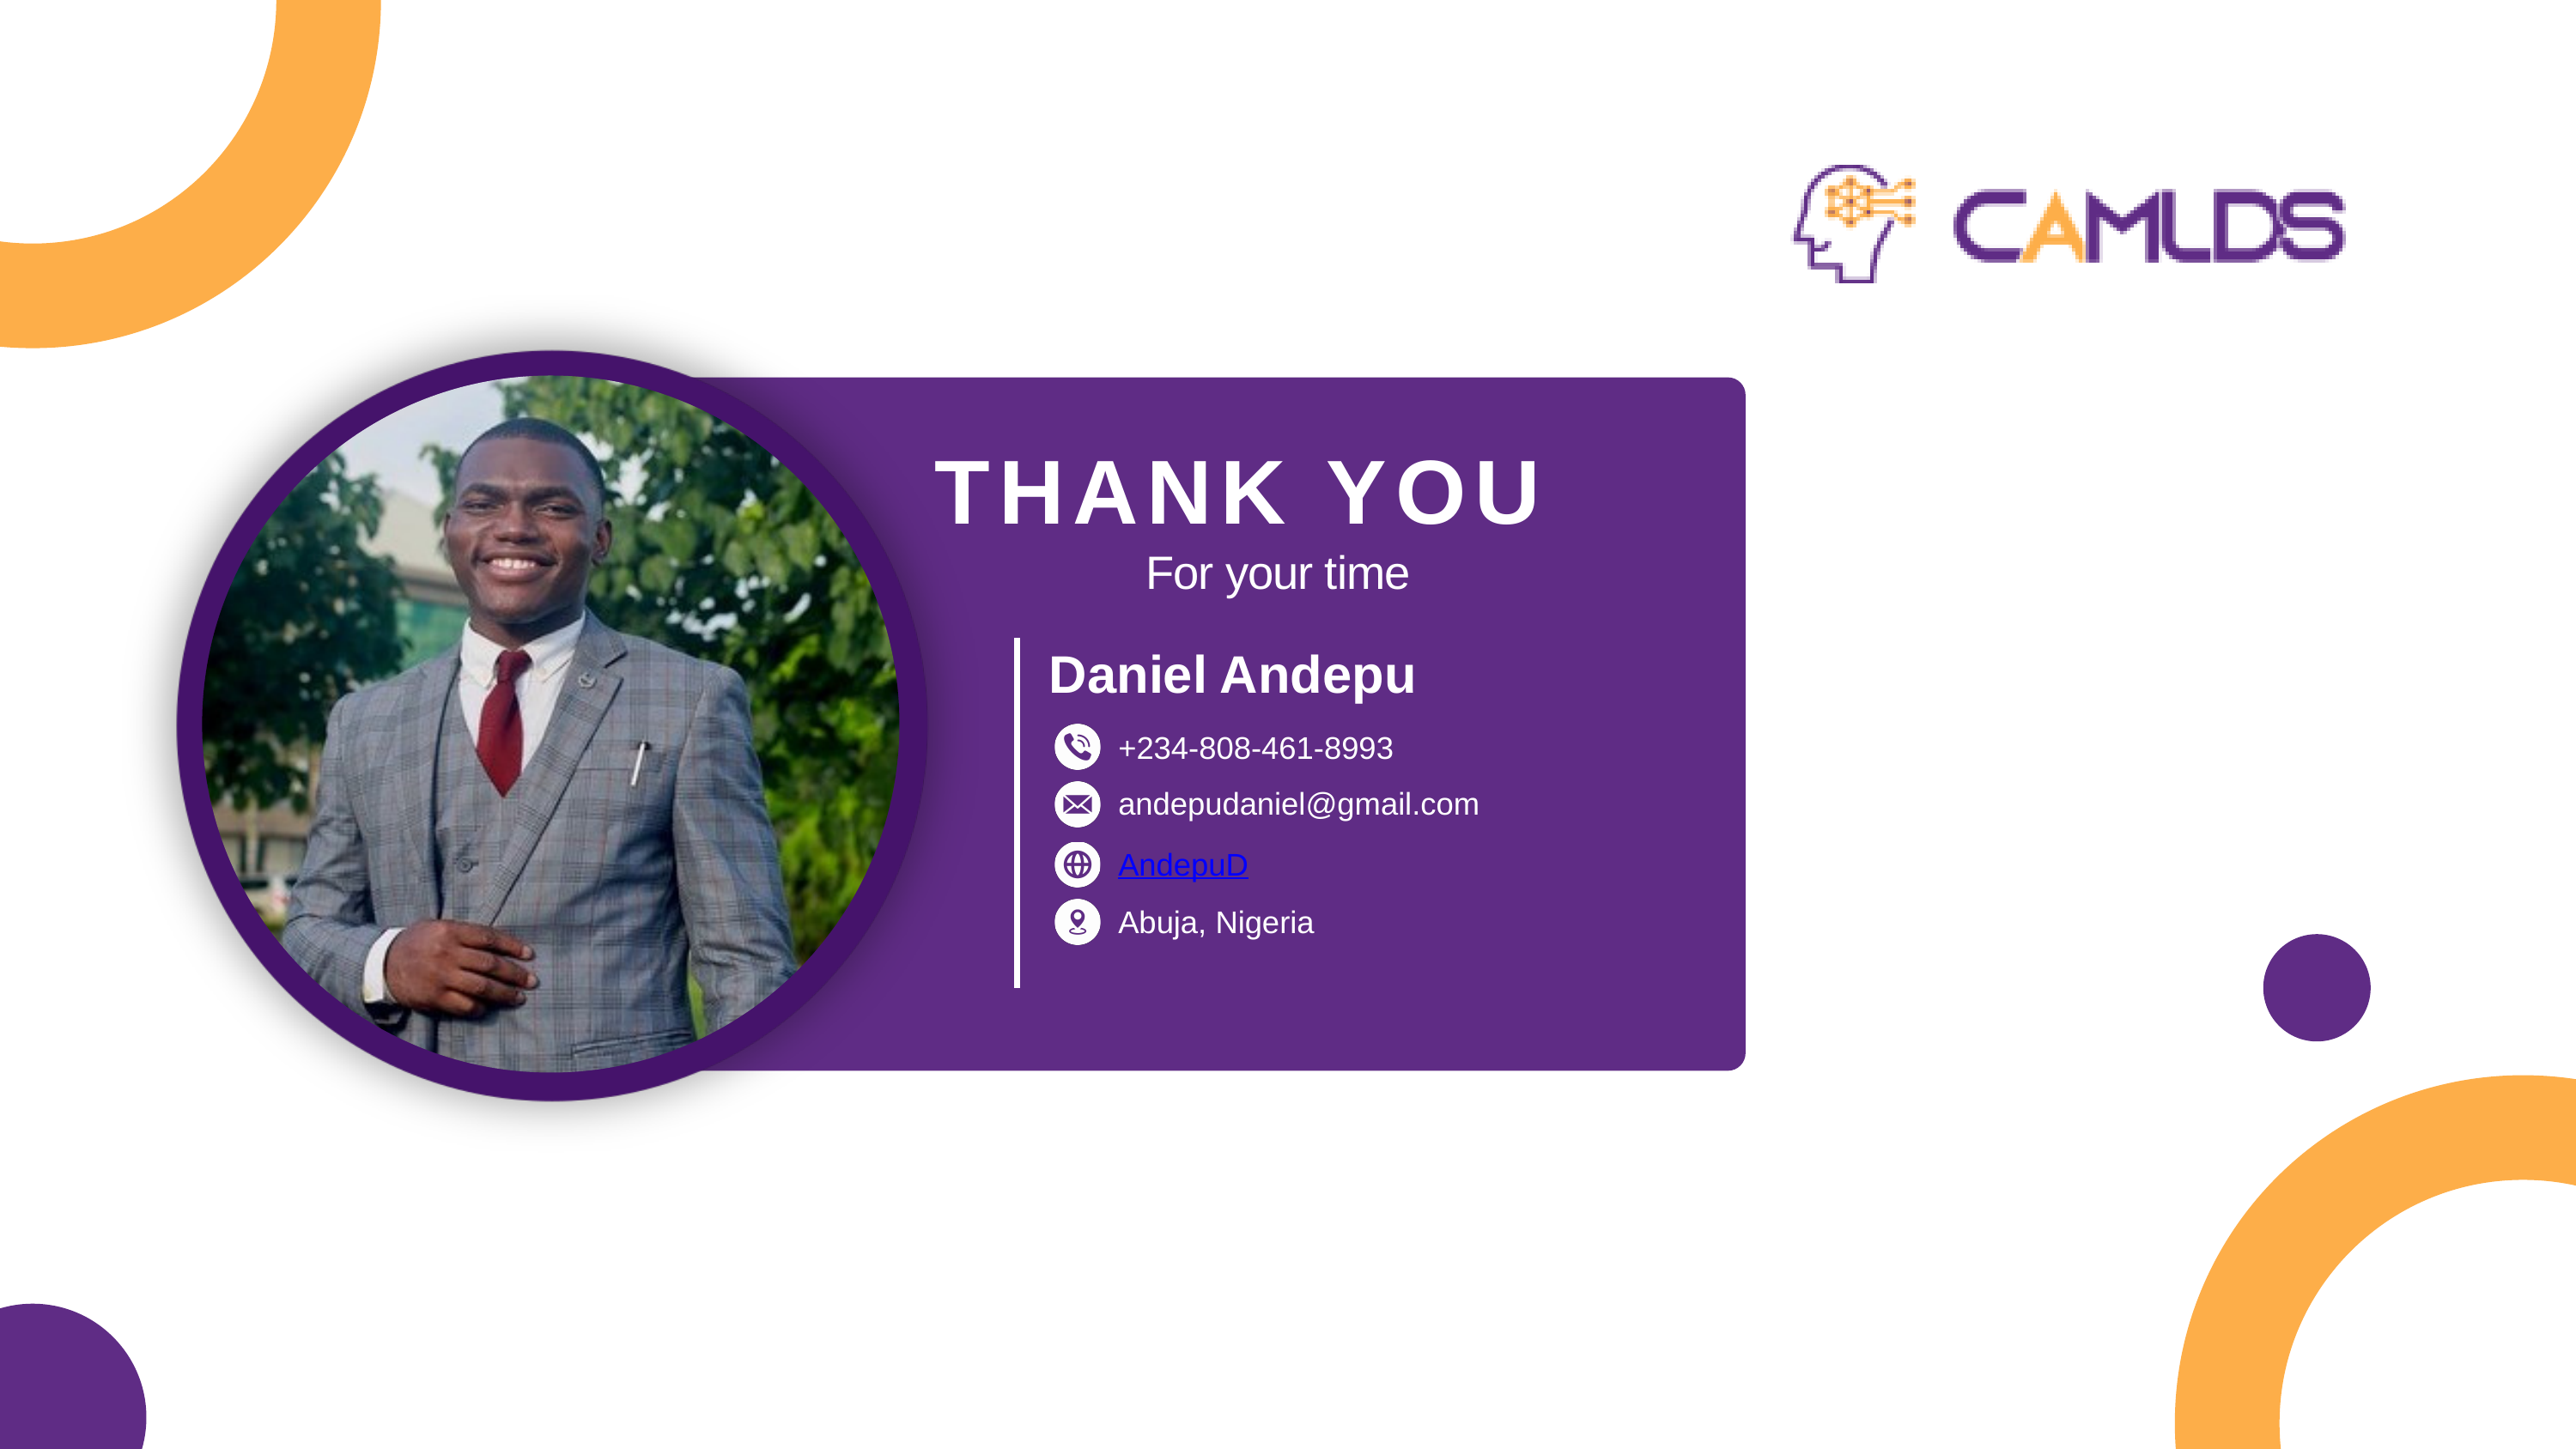

THANK YOU
For your time
Daniel Andepu

+234-808-461-8993

andepudaniel@gmail.com

AndepuD

Abuja, Nigeria